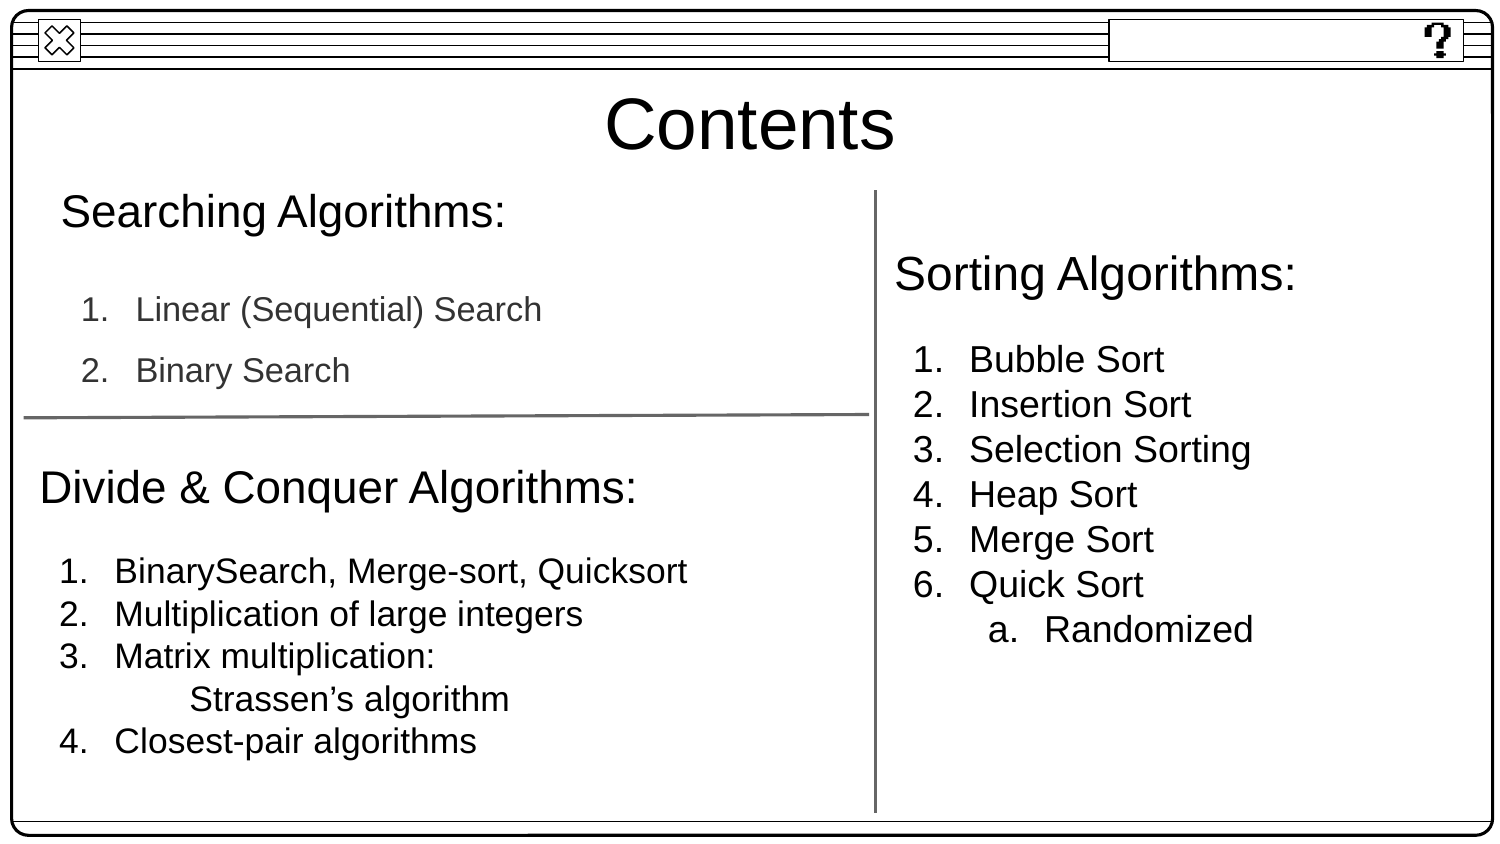

# Contents
Searching Algorithms:
Linear (Sequential) Search
Binary Search
Sorting Algorithms:

Bubble Sort
Insertion Sort
Selection Sorting
Heap Sort
Merge Sort
Quick Sort
Randomized
Divide & Conquer Algorithms:

BinarySearch, Merge-sort, Quicksort
Multiplication of large integers
Matrix multiplication:
Strassen’s algorithm
Closest-pair algorithms